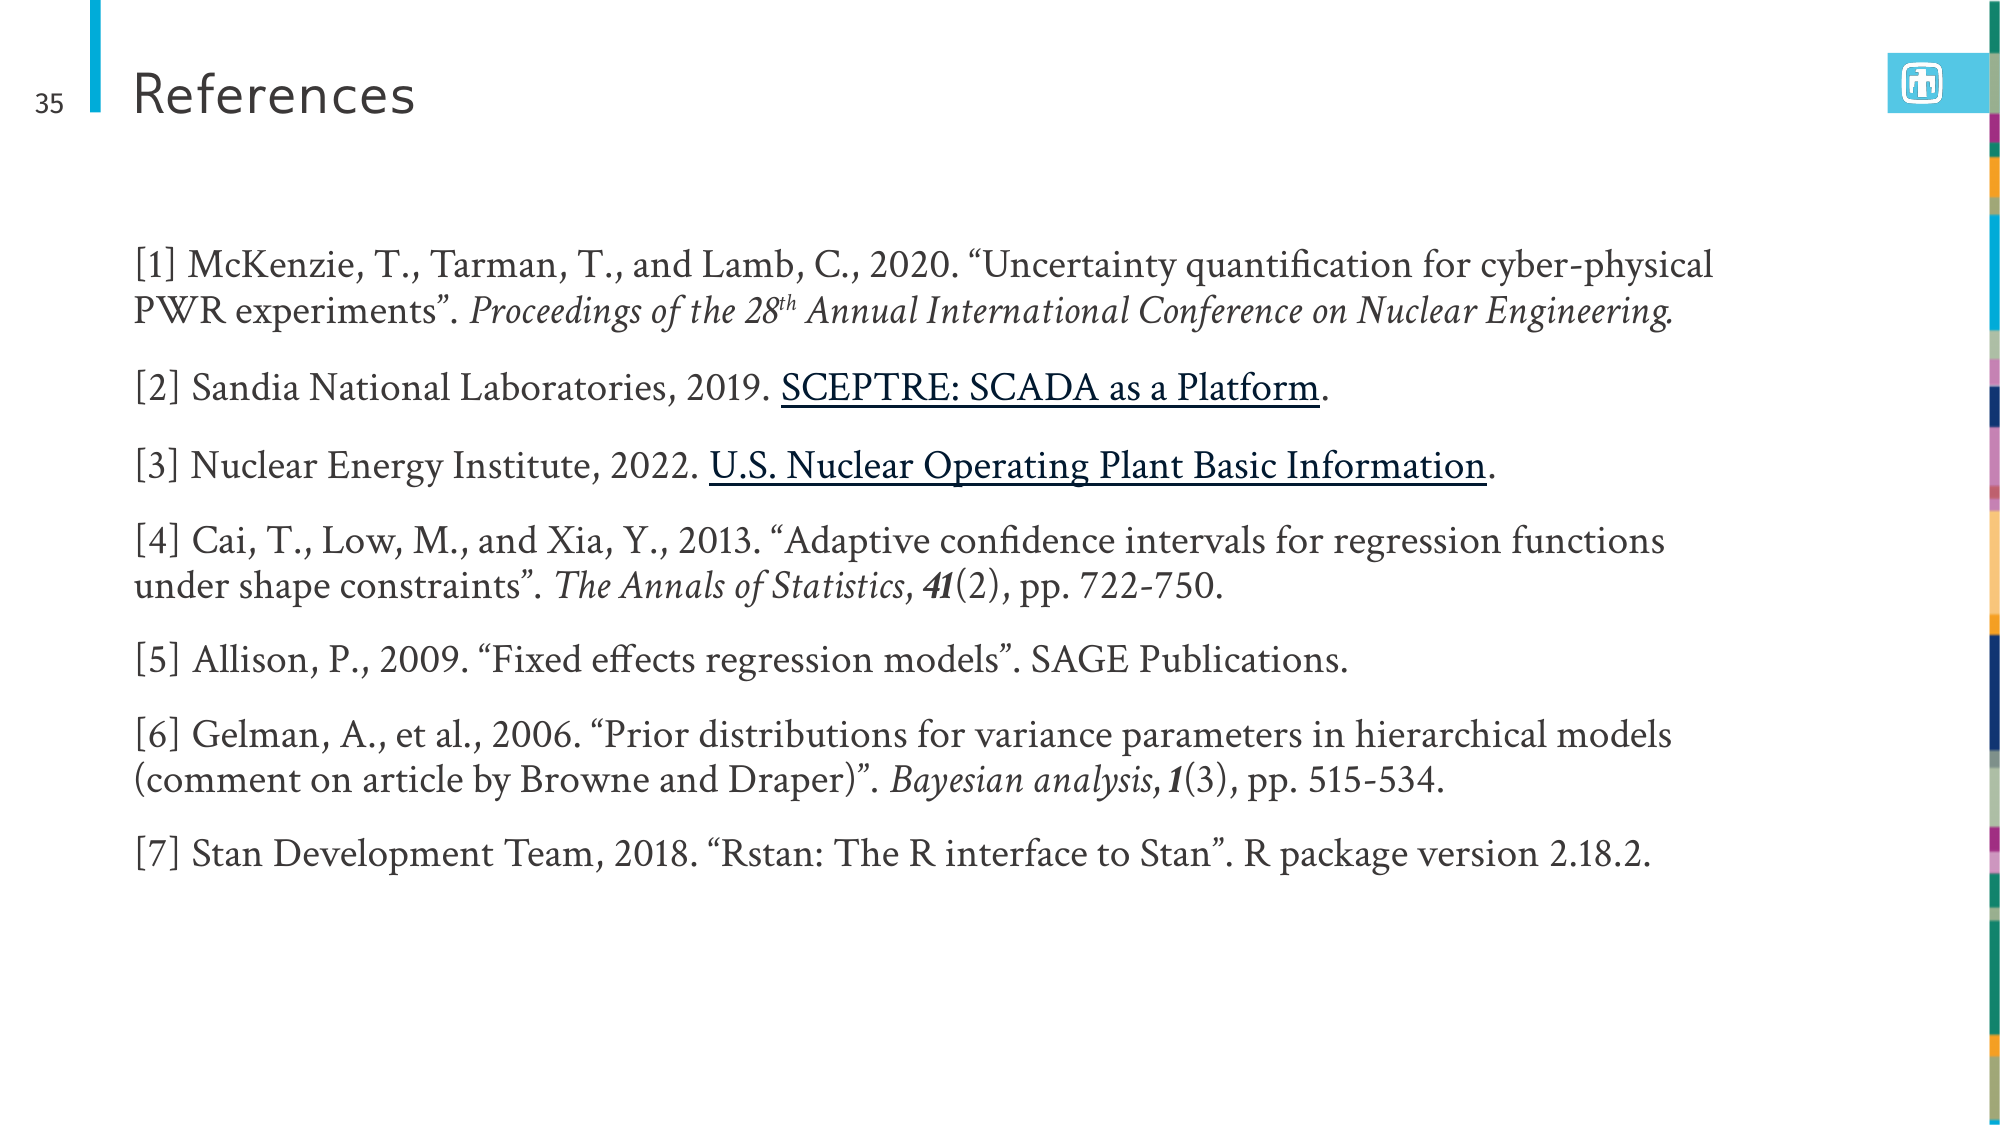

# References
35
[1] McKenzie, T., Tarman, T., and Lamb, C., 2020. “Uncertainty quantification for cyber-physical PWR experiments”. Proceedings of the 28th Annual International Conference on Nuclear Engineering.
[2] Sandia National Laboratories, 2019. SCEPTRE: SCADA as a Platform.
[3] Nuclear Energy Institute, 2022. U.S. Nuclear Operating Plant Basic Information.
[4] Cai, T., Low, M., and Xia, Y., 2013. “Adaptive confidence intervals for regression functions under shape constraints”. The Annals of Statistics, 41(2), pp. 722-750.
[5] Allison, P., 2009. “Fixed effects regression models”. SAGE Publications.
[6] Gelman, A., et al., 2006. “Prior distributions for variance parameters in hierarchical models (comment on article by Browne and Draper)”. Bayesian analysis, 1(3), pp. 515-534.
[7] Stan Development Team, 2018. “Rstan: The R interface to Stan”. R package version 2.18.2.